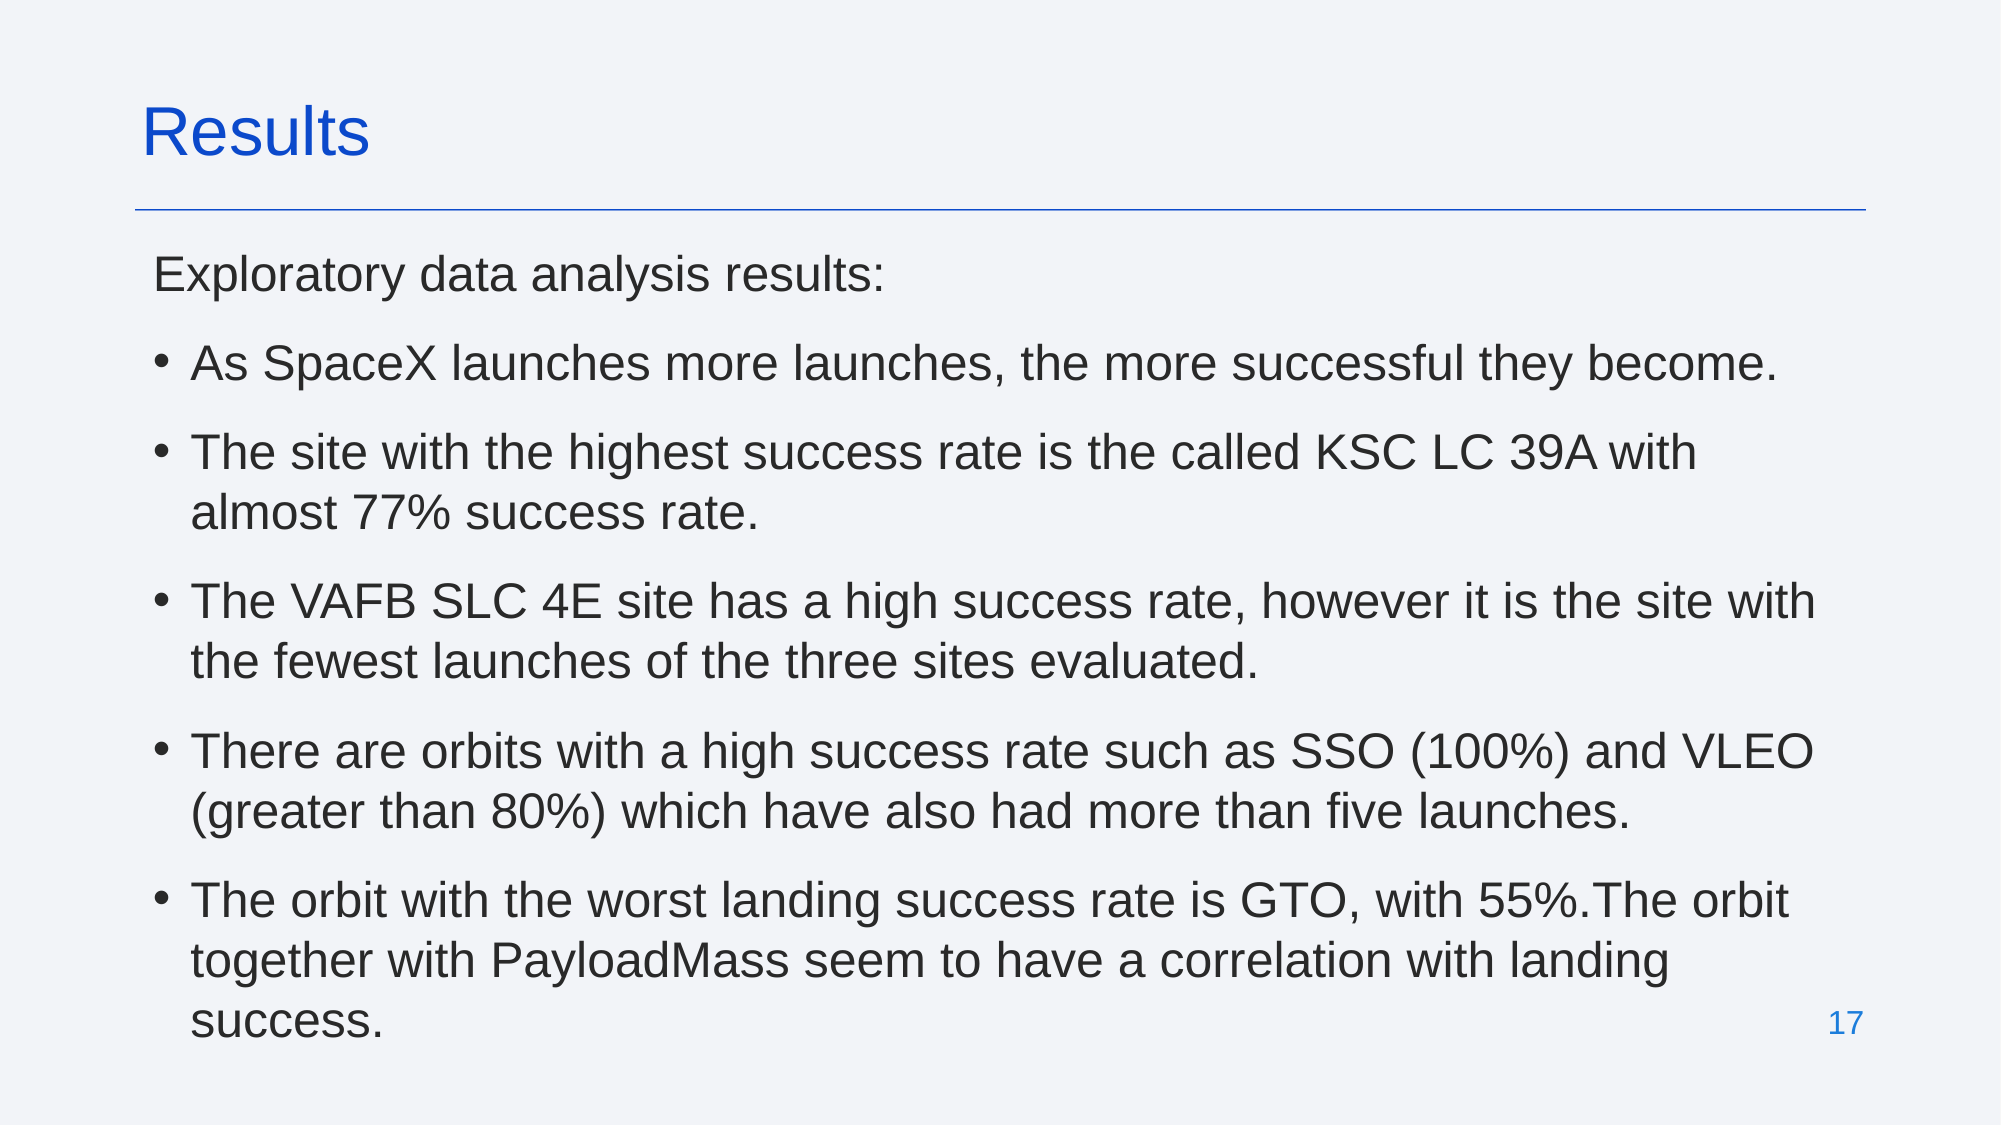

Results
Exploratory data analysis results:
As SpaceX launches more launches, the more successful they become.
The site with the highest success rate is the called KSC LC 39A with almost 77% success rate.
The VAFB SLC 4E site has a high success rate, however it is the site with the fewest launches of the three sites evaluated.
There are orbits with a high success rate such as SSO (100%) and VLEO (greater than 80%) which have also had more than five launches.
The orbit with the worst landing success rate is GTO, with 55%.The orbit together with PayloadMass seem to have a correlation with landing success.

17